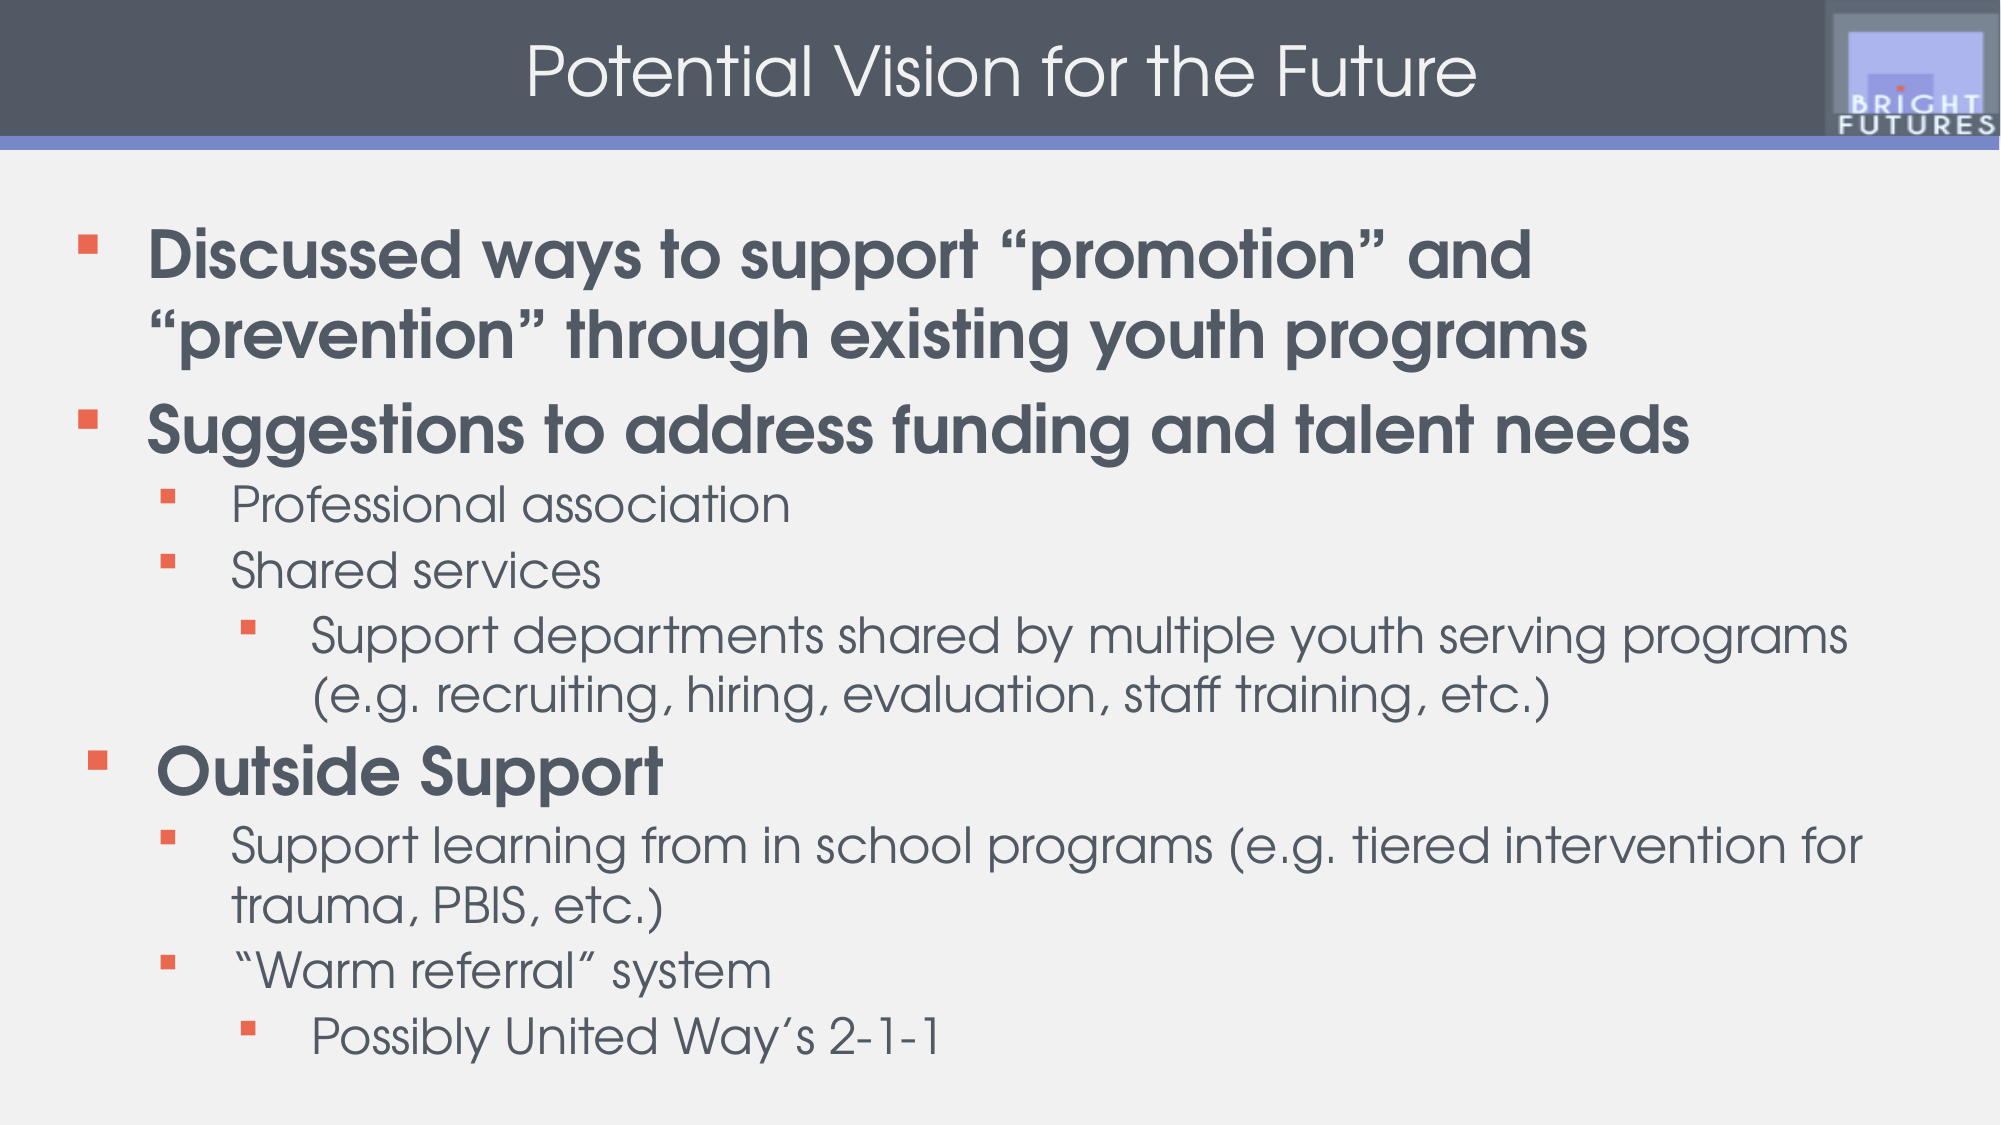

# Potential Vision for the Future
Discussed ways to support “promotion” and “prevention” through existing youth programs
Suggestions to address funding and talent needs
Professional association
Shared services
Support departments shared by multiple youth serving programs (e.g. recruiting, hiring, evaluation, staff training, etc.)
Outside Support
Support learning from in school programs (e.g. tiered intervention for trauma, PBIS, etc.)
“Warm referral” system
Possibly United Way’s 2-1-1